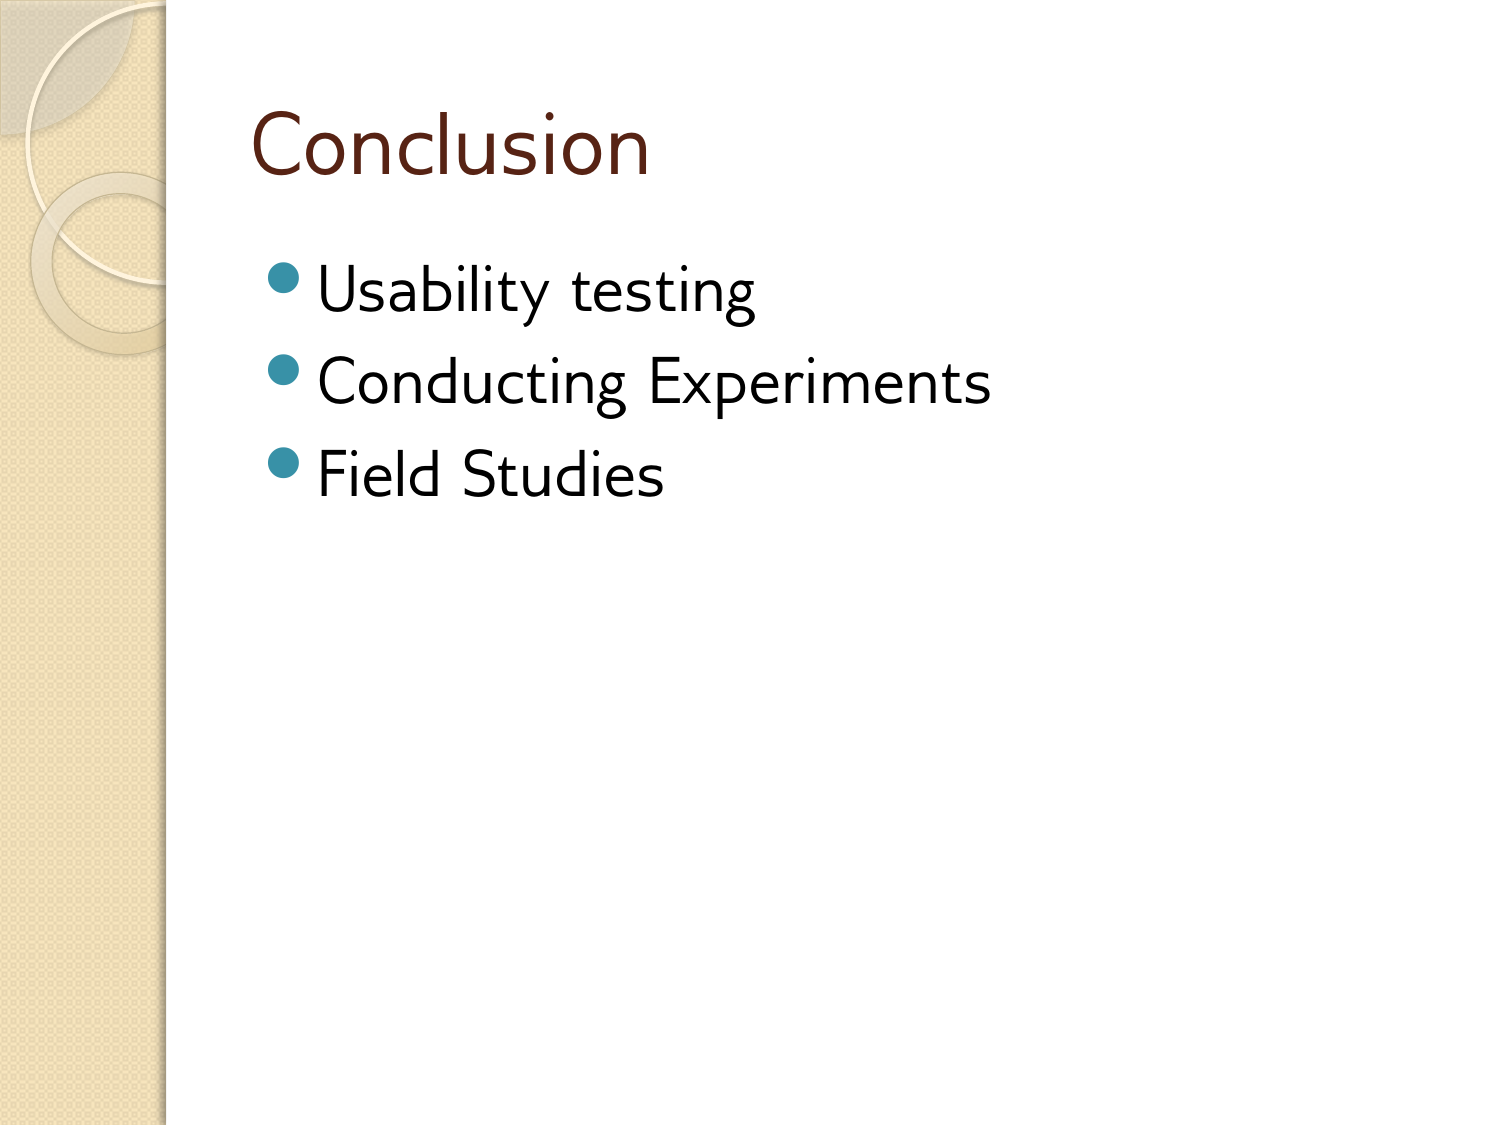

# Conclusion
Usability testing
Conducting Experiments
Field Studies